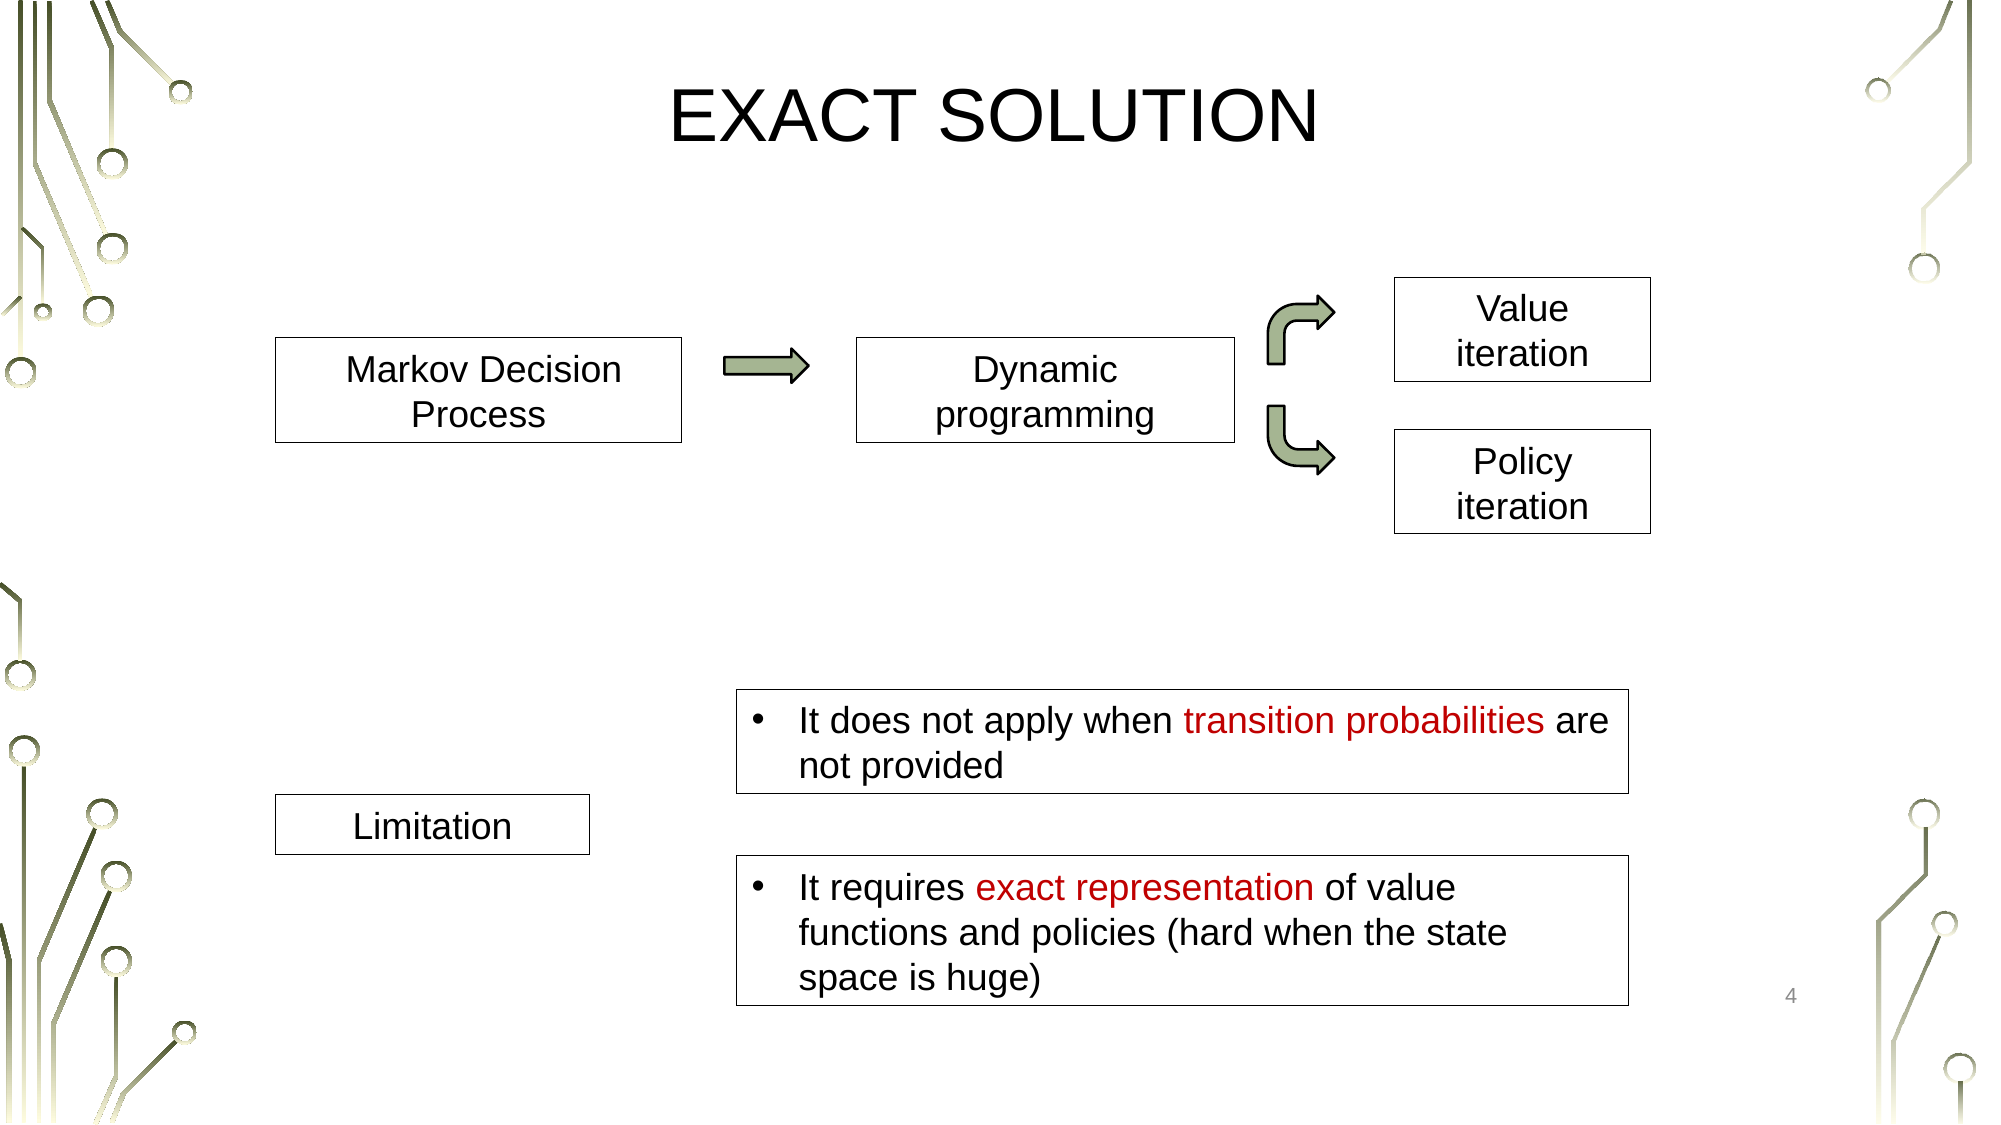

# Exact solution
Value iteration

 Markov Decision Process
Dynamic programming

Policy iteration
It does not apply when transition probabilities are not provided
Limitation
It requires exact representation of value functions and policies (hard when the state space is huge)
4